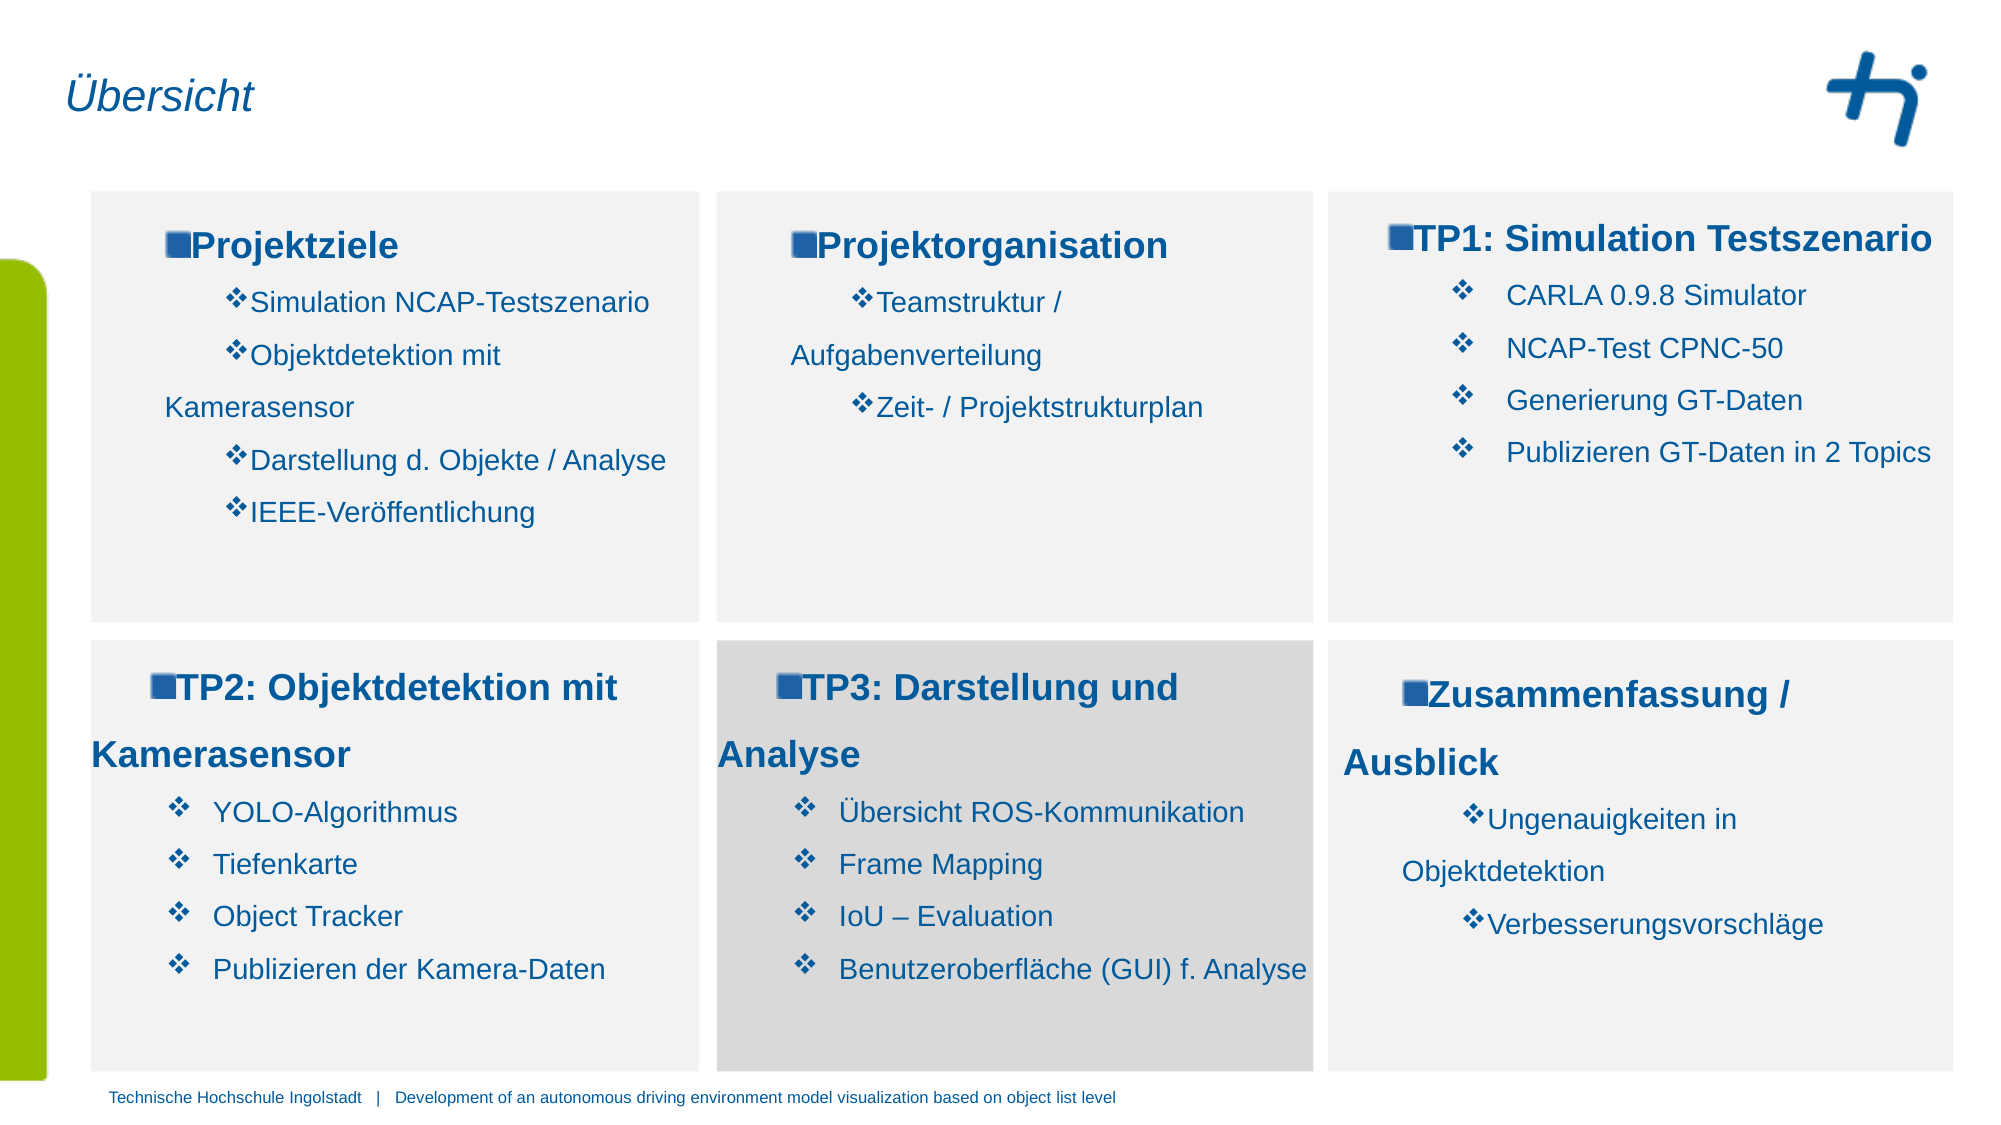

# Übersicht
Projektziele
Simulation NCAP-Testszenario
Objektdetektion mit Kamerasensor
Darstellung d. Objekte / Analyse
IEEE-Veröffentlichung
Projektorganisation
Teamstruktur / Aufgabenverteilung
Zeit- / Projektstrukturplan

TP1: Simulation Testszenario
CARLA 0.9.8 Simulator
NCAP-Test CPNC-50
Generierung GT-Daten
Publizieren GT-Daten in 2 Topics

TP2: Objektdetektion mit 	Kamerasensor
YOLO-Algorithmus
Tiefenkarte
Object Tracker
Publizieren der Kamera-Daten
TP3: Darstellung und Analyse
Übersicht ROS-Kommunikation
Frame Mapping
IoU – Evaluation
Benutzeroberfläche (GUI) f. Analyse

Zusammenfassung / Ausblick
Ungenauigkeiten in Objektdetektion
Verbesserungsvorschläge